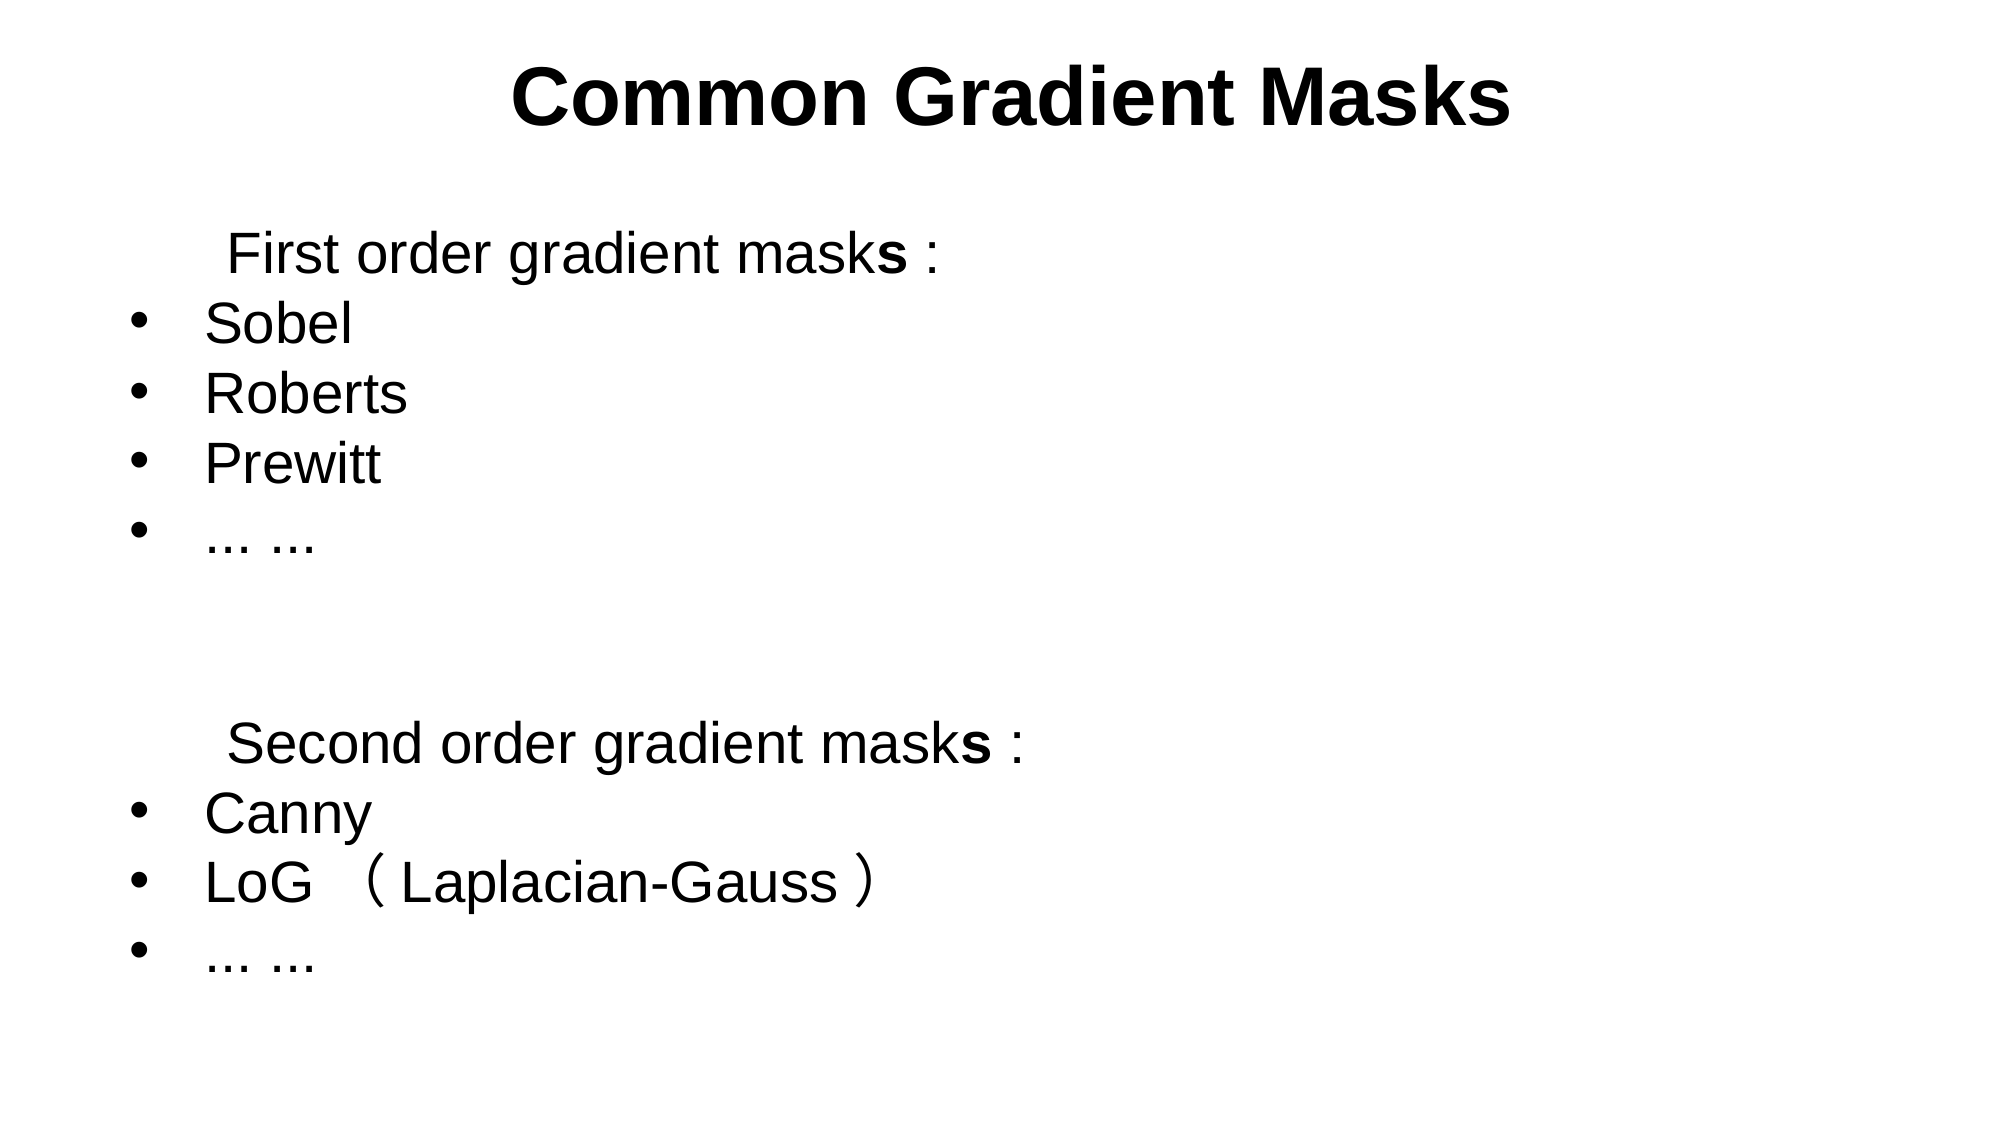

Common Gradient Masks
      First order gradient masks :
Sobel
Roberts
Prewitt
... ...

      Second order gradient masks :
Canny
LoG（Laplacian-Gauss）
... ...